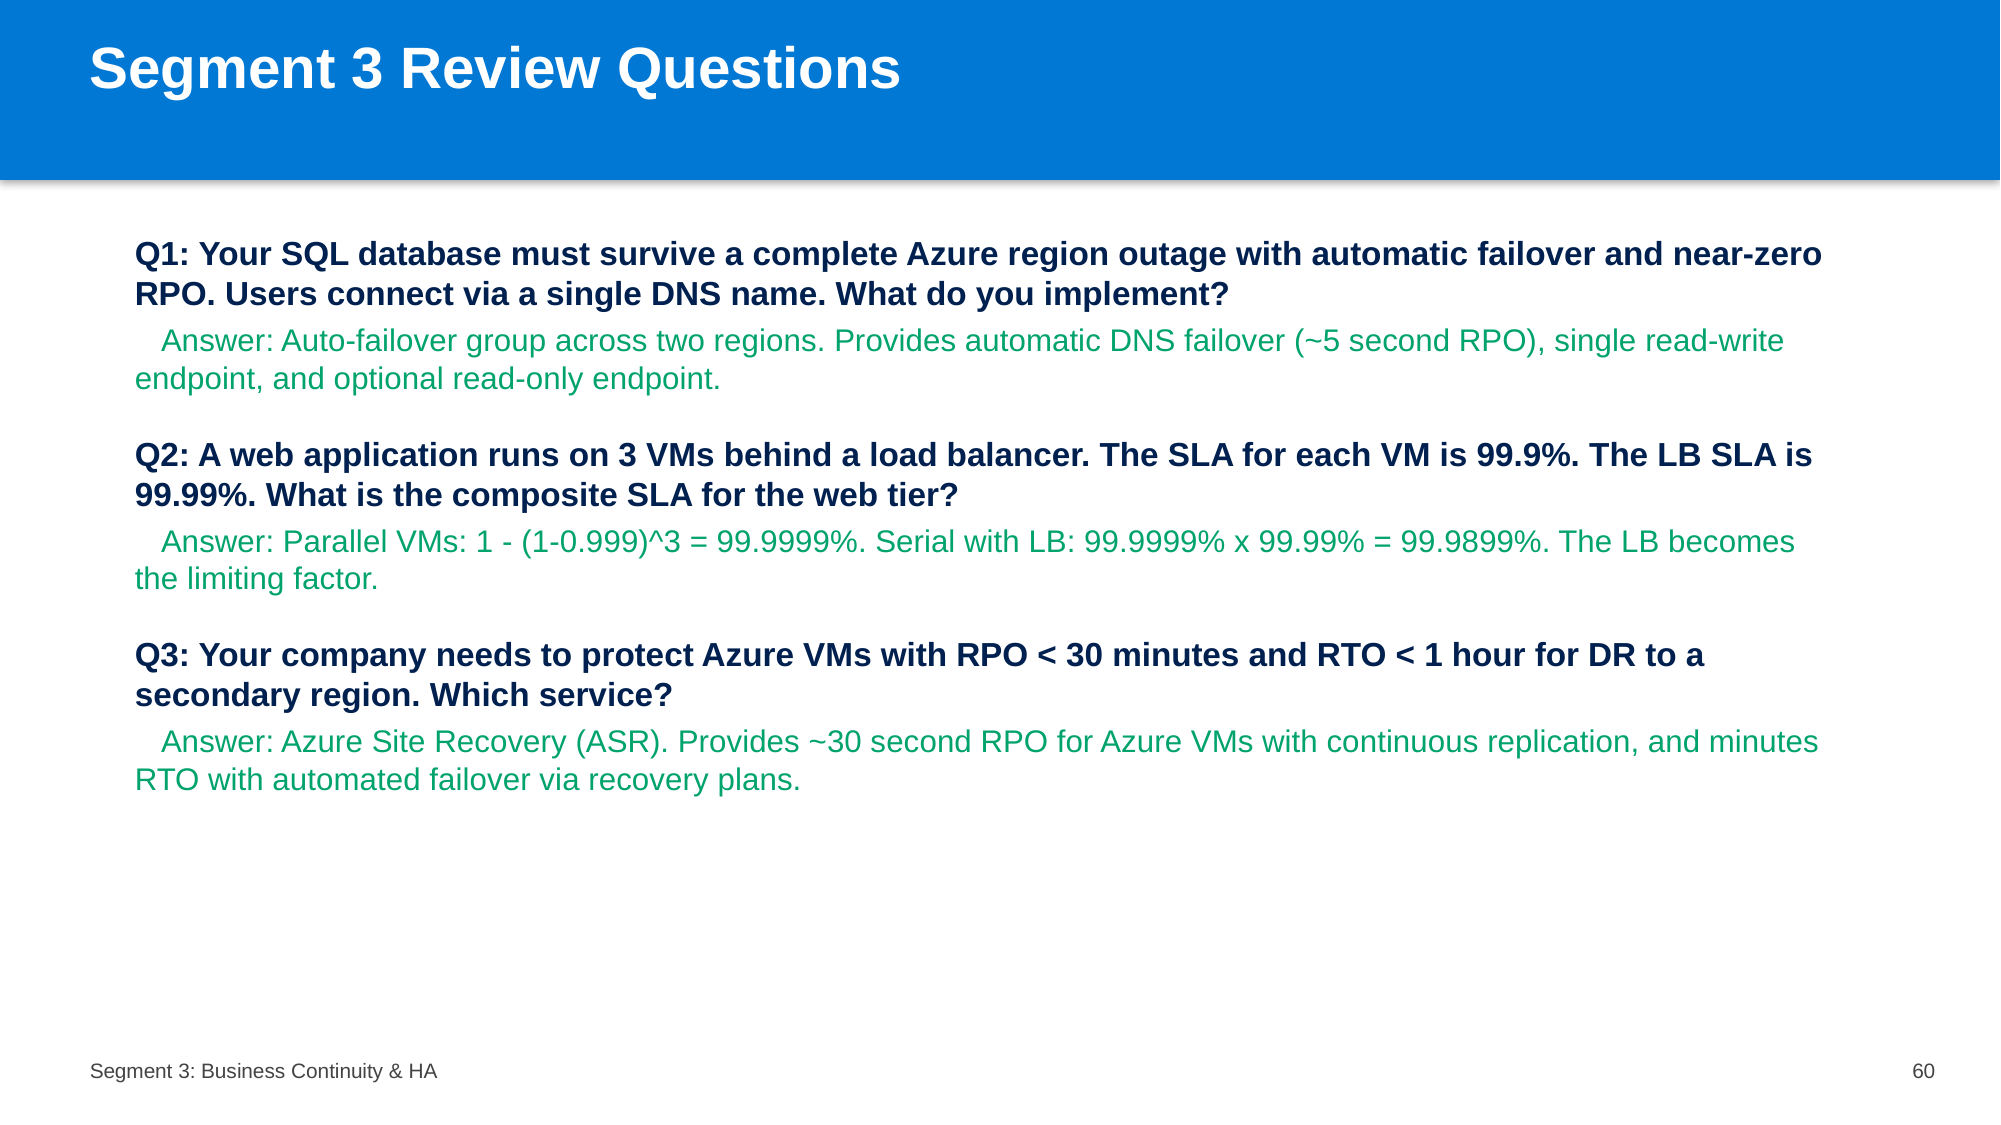

Segment 3 Review Questions
Q1: Your SQL database must survive a complete Azure region outage with automatic failover and near-zero RPO. Users connect via a single DNS name. What do you implement?
   Answer: Auto-failover group across two regions. Provides automatic DNS failover (~5 second RPO), single read-write endpoint, and optional read-only endpoint.
Q2: A web application runs on 3 VMs behind a load balancer. The SLA for each VM is 99.9%. The LB SLA is 99.99%. What is the composite SLA for the web tier?
   Answer: Parallel VMs: 1 - (1-0.999)^3 = 99.9999%. Serial with LB: 99.9999% x 99.99% = 99.9899%. The LB becomes the limiting factor.
Q3: Your company needs to protect Azure VMs with RPO < 30 minutes and RTO < 1 hour for DR to a secondary region. Which service?
   Answer: Azure Site Recovery (ASR). Provides ~30 second RPO for Azure VMs with continuous replication, and minutes RTO with automated failover via recovery plans.
Segment 3: Business Continuity & HA
60